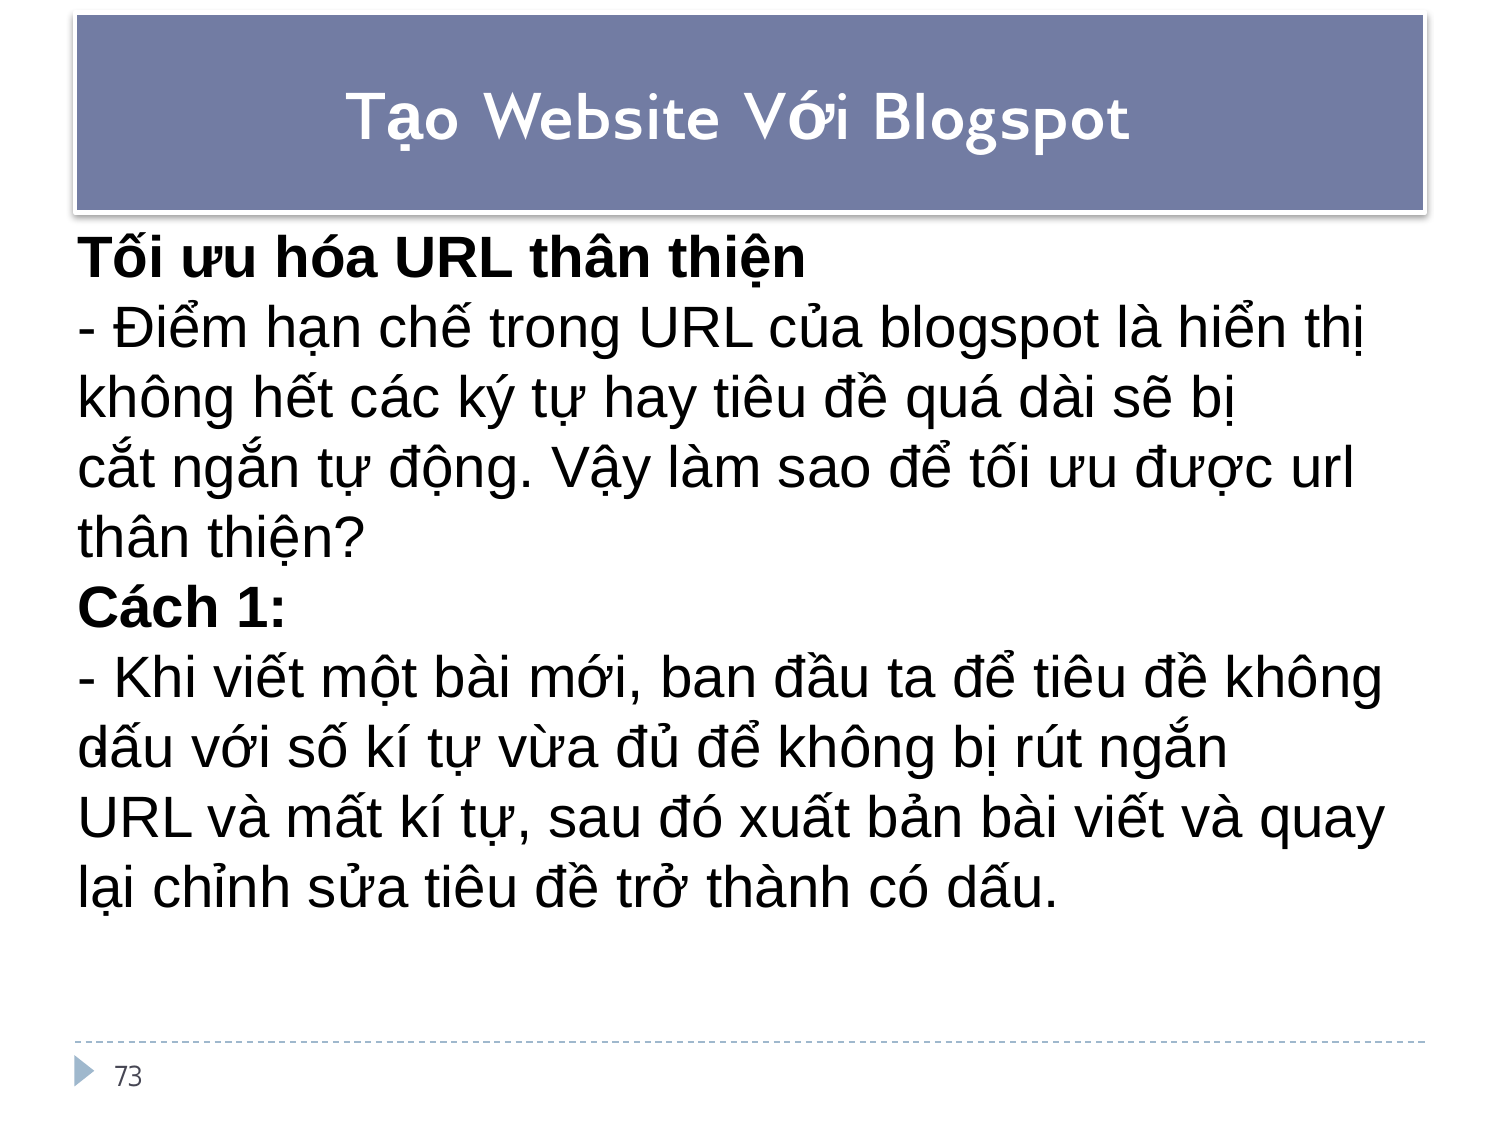

# Tạo Website Với Blogspot
.

.
Tối ưu hóa URL thân thiện
- Điểm hạn chế trong URL của blogspot là hiển thị không hết các ký tự hay tiêu đề quá dài sẽ bị
cắt ngắn tự động. Vậy làm sao để tối ưu được url thân thiện?
Cách 1:
- Khi viết một bài mới, ban đầu ta để tiêu đề không dấu với số kí tự vừa đủ để không bị rút ngắn
URL và mất kí tự, sau đó xuất bản bài viết và quay lại chỉnh sửa tiêu đề trở thành có dấu.
73